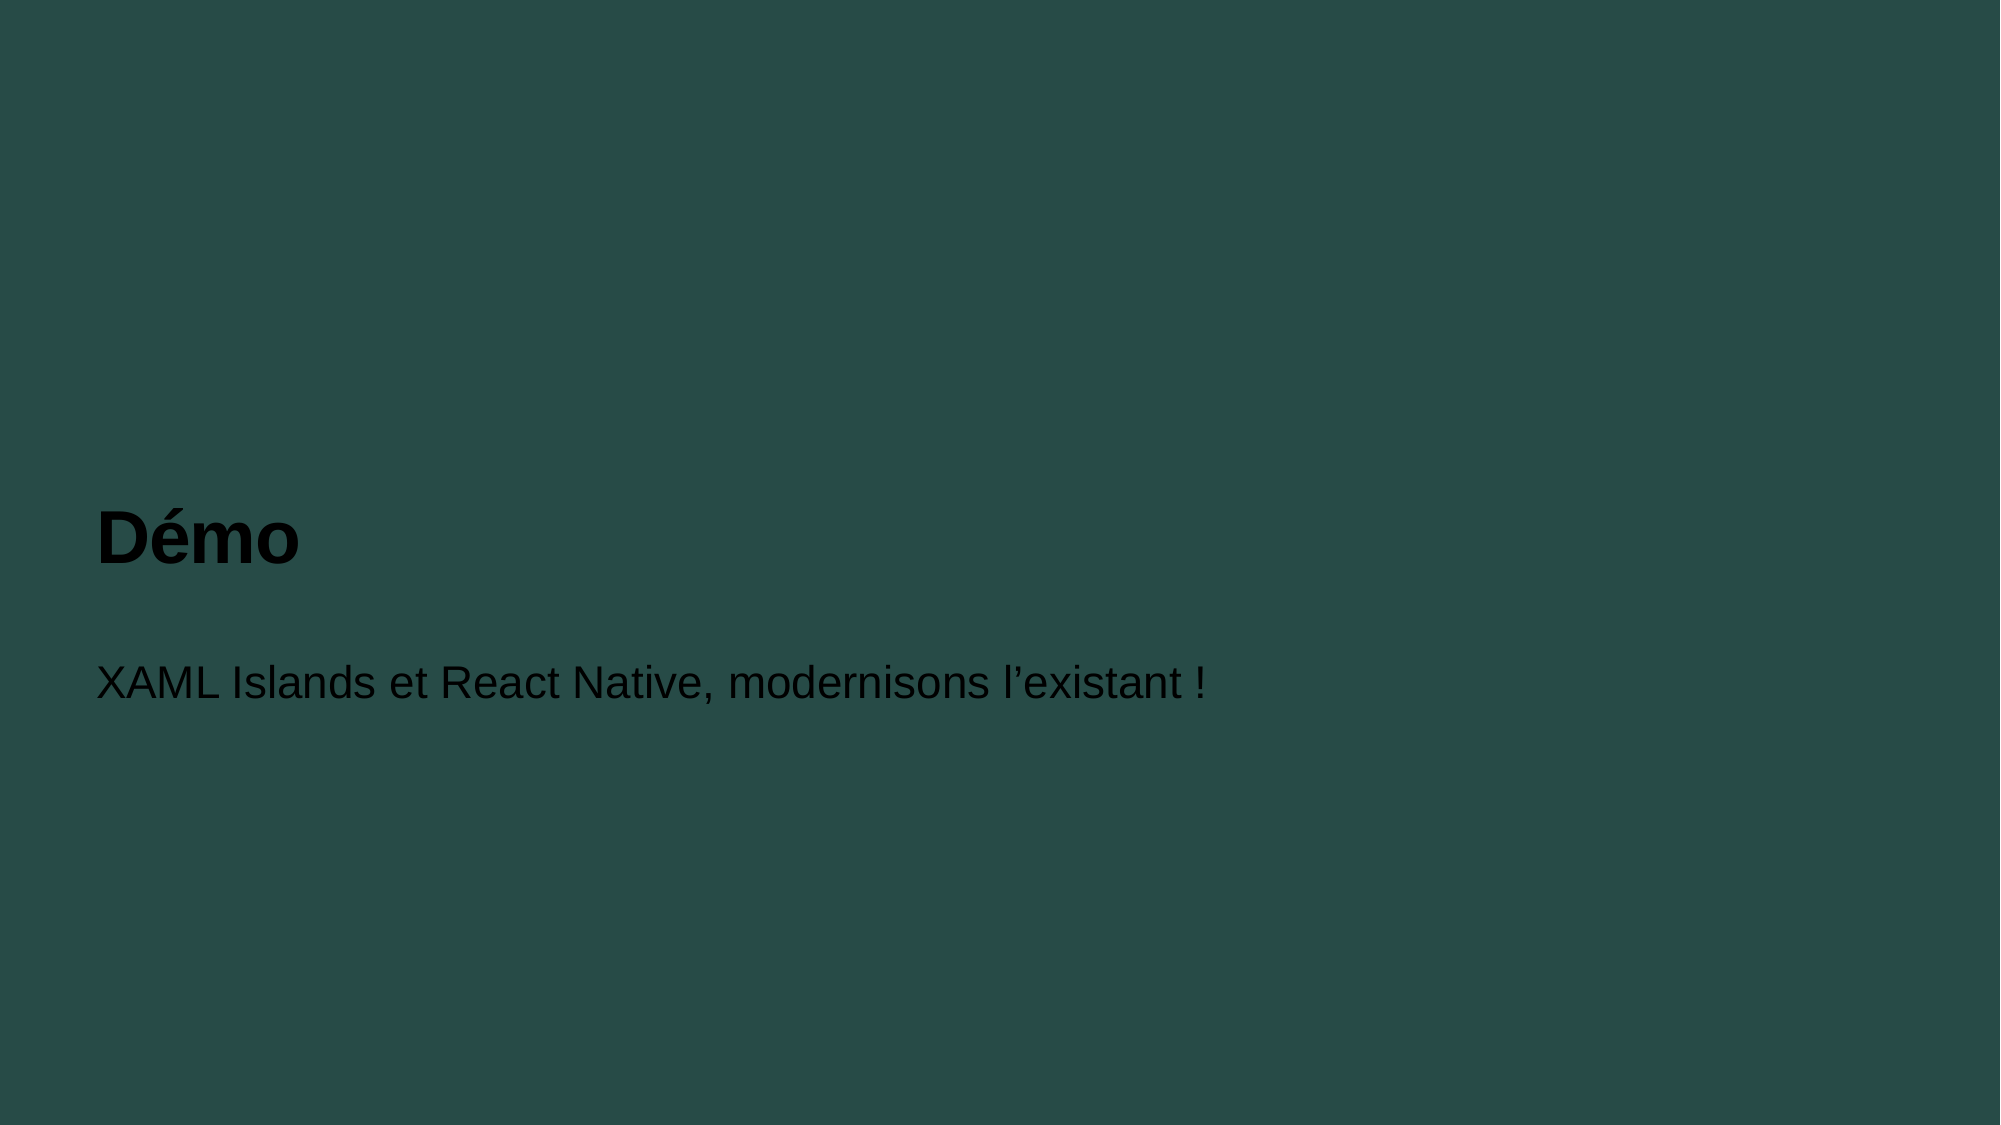

# Démo
XAML Islands et React Native, modernisons l’existant !